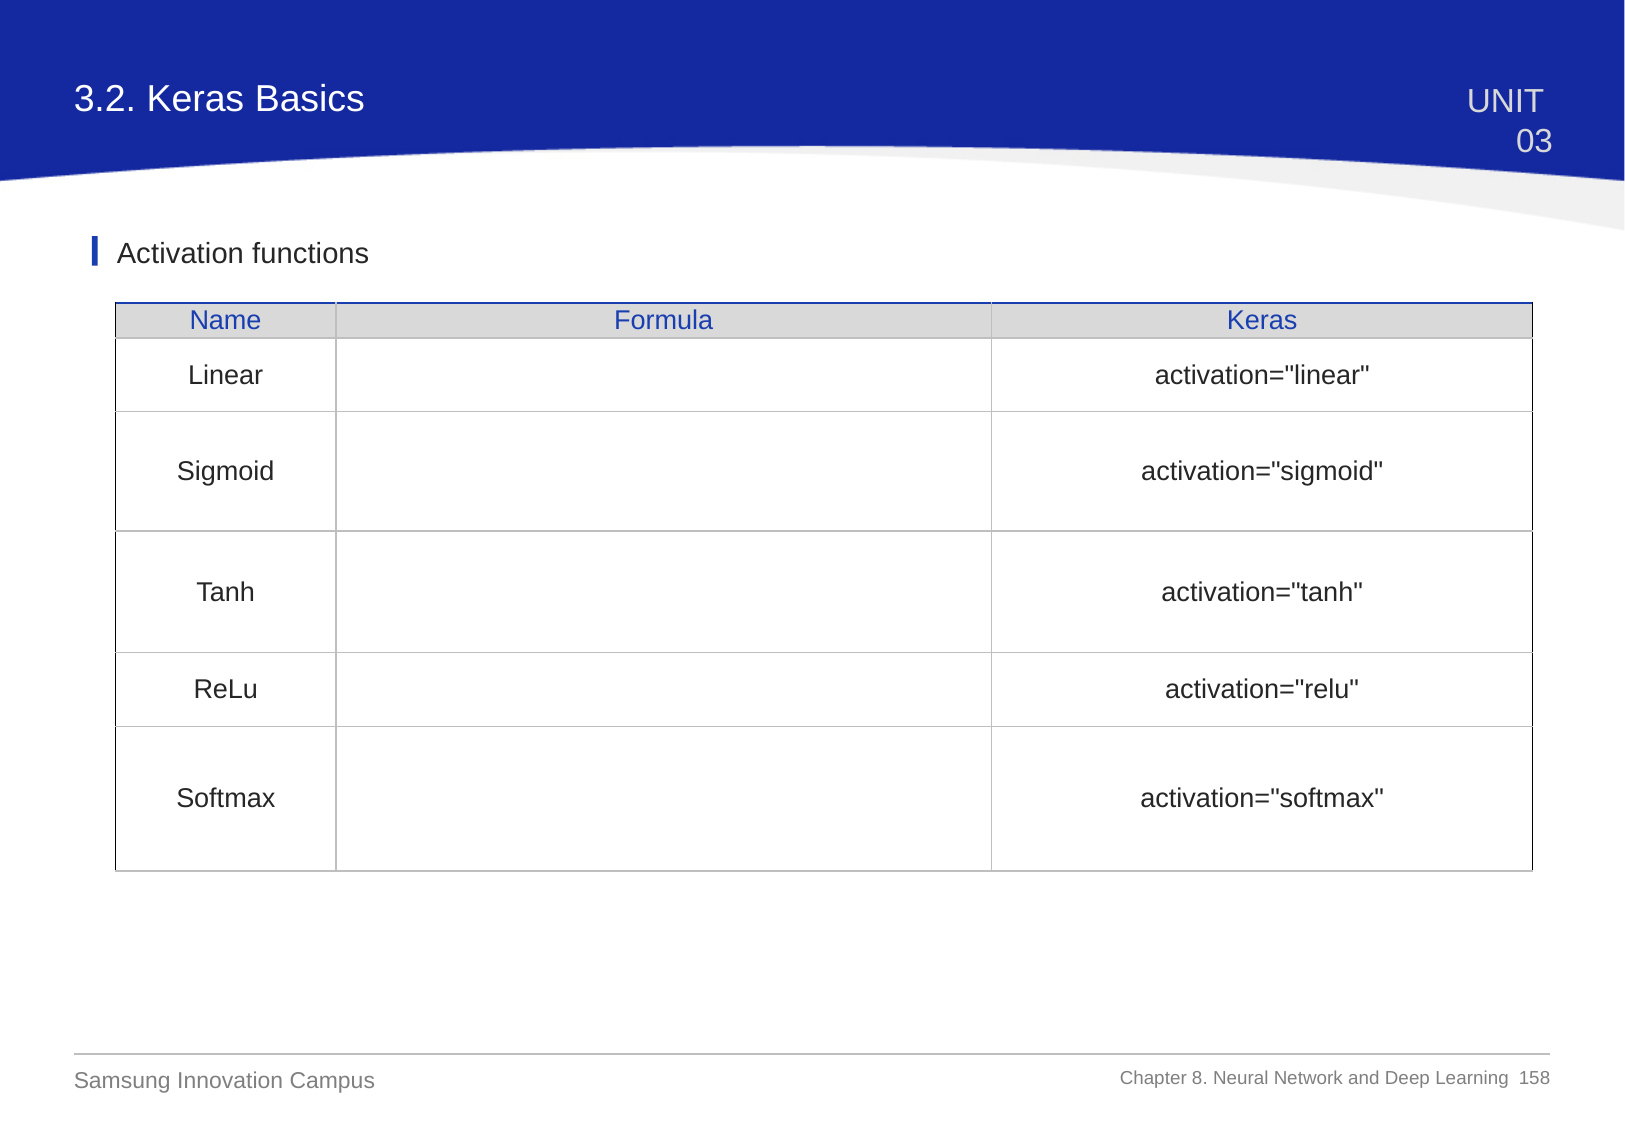

3.2. Keras Basics
UNIT  03
Activation functions

| Name | Formula | Keras |
| --- | --- | --- |
| Linear |  | activation="linear" |
| Sigmoid |  | activation="sigmoid" |
| Tanh |  | activation="tanh" |
| ReLu |  | activation="relu" |
| Softmax |  | activation="softmax" |